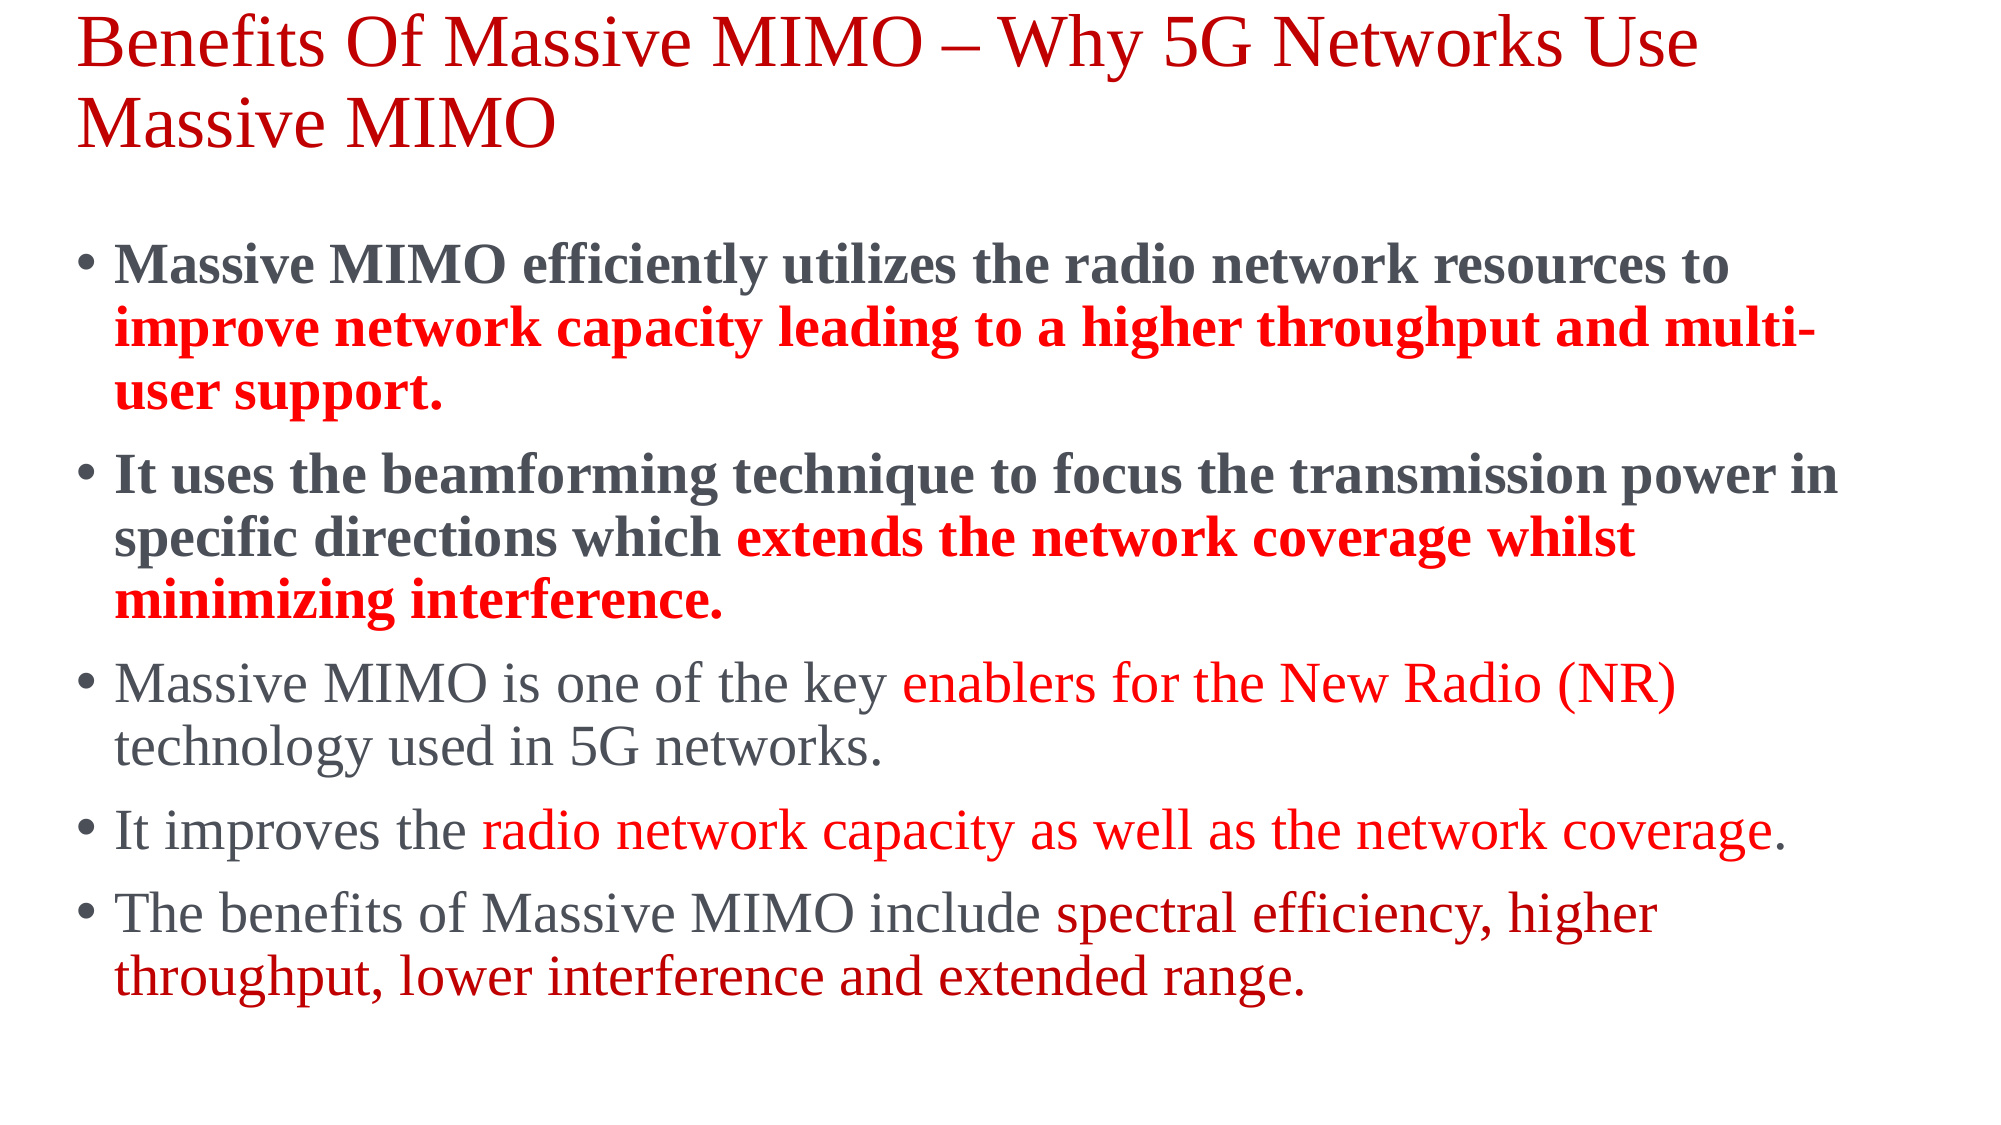

# Benefits Of Massive MIMO – Why 5G Networks Use Massive MIMO
Massive MIMO efficiently utilizes the radio network resources to improve network capacity leading to a higher throughput and multi-user support.
It uses the beamforming technique to focus the transmission power in specific directions which extends the network coverage whilst minimizing interference.
Massive MIMO is one of the key enablers for the New Radio (NR) technology used in 5G networks.
It improves the radio network capacity as well as the network coverage.
The benefits of Massive MIMO include spectral efficiency, higher throughput, lower interference and extended range.